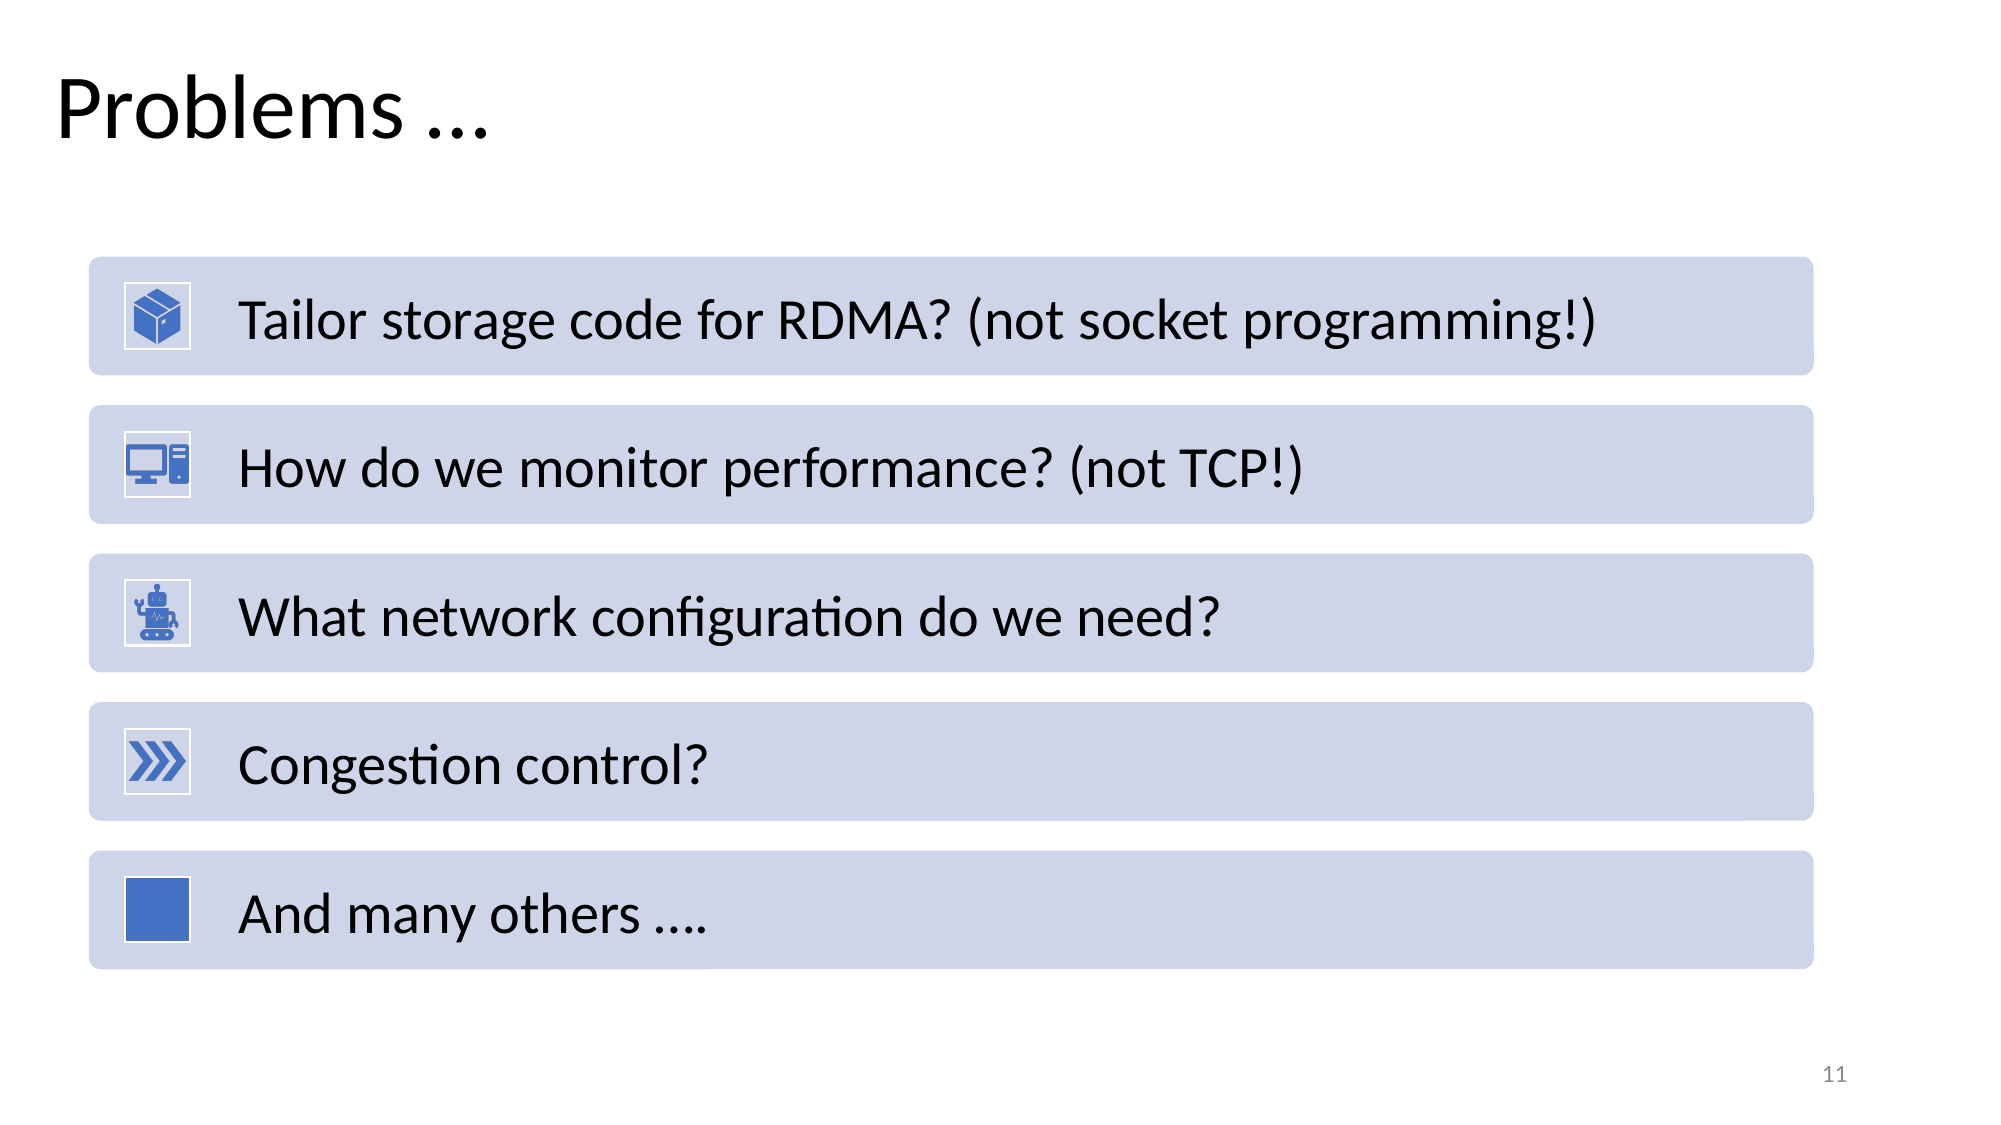

# Problems …
Tailor storage code for RDMA? (not socket programming!)
How do we monitor performance? (not TCP!)
What network configuration do we need?
Congestion control?
And many others ….
11